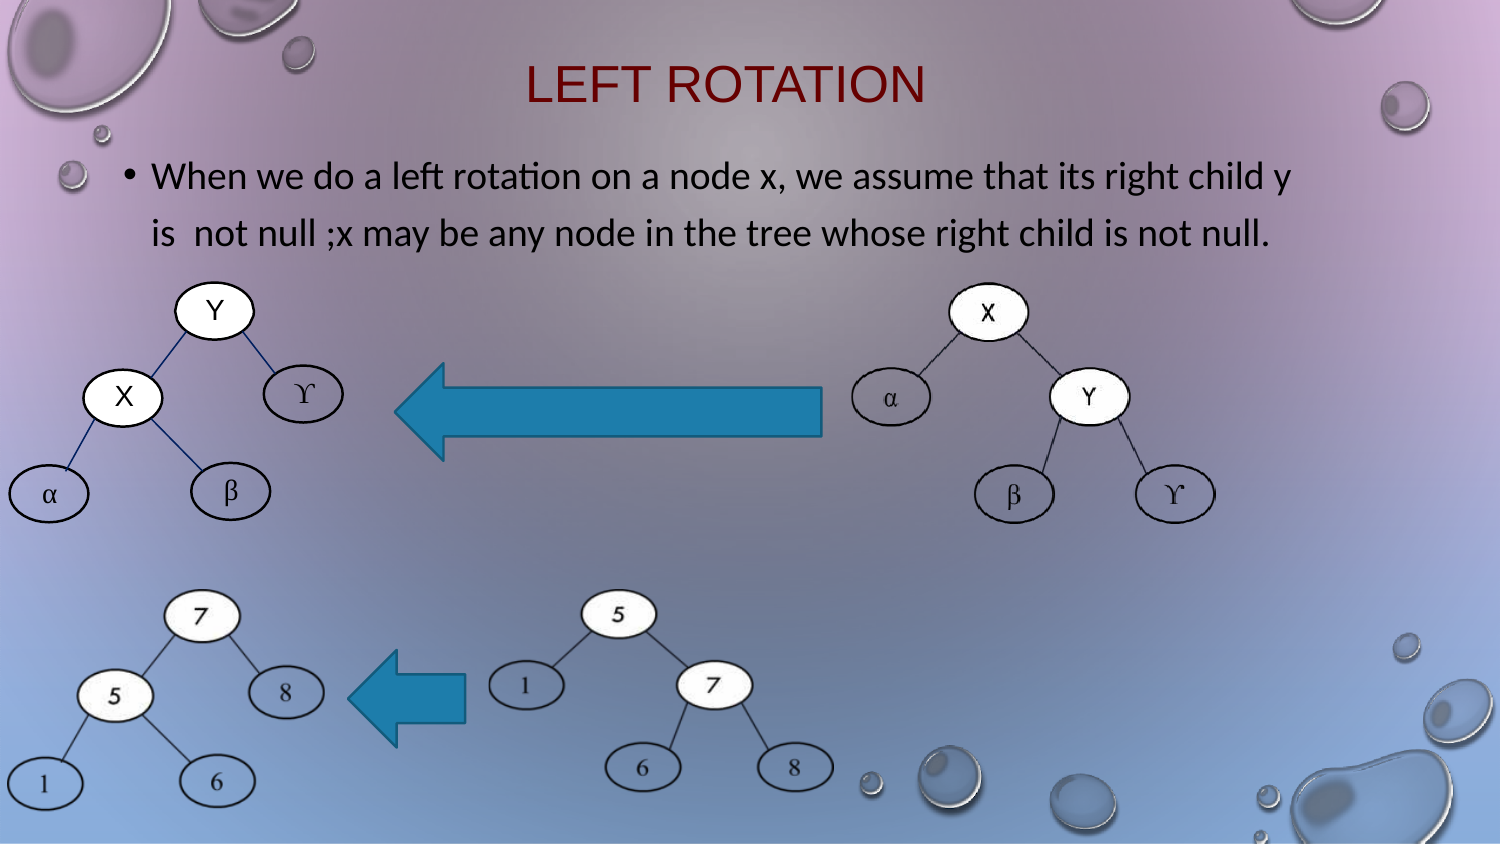

# LEFT ROTATION
When we do a left rotation on a node x, we assume that its right child y is  not null ;x may be any node in the tree whose right child is not null.

Y

ϒ
X

β
α